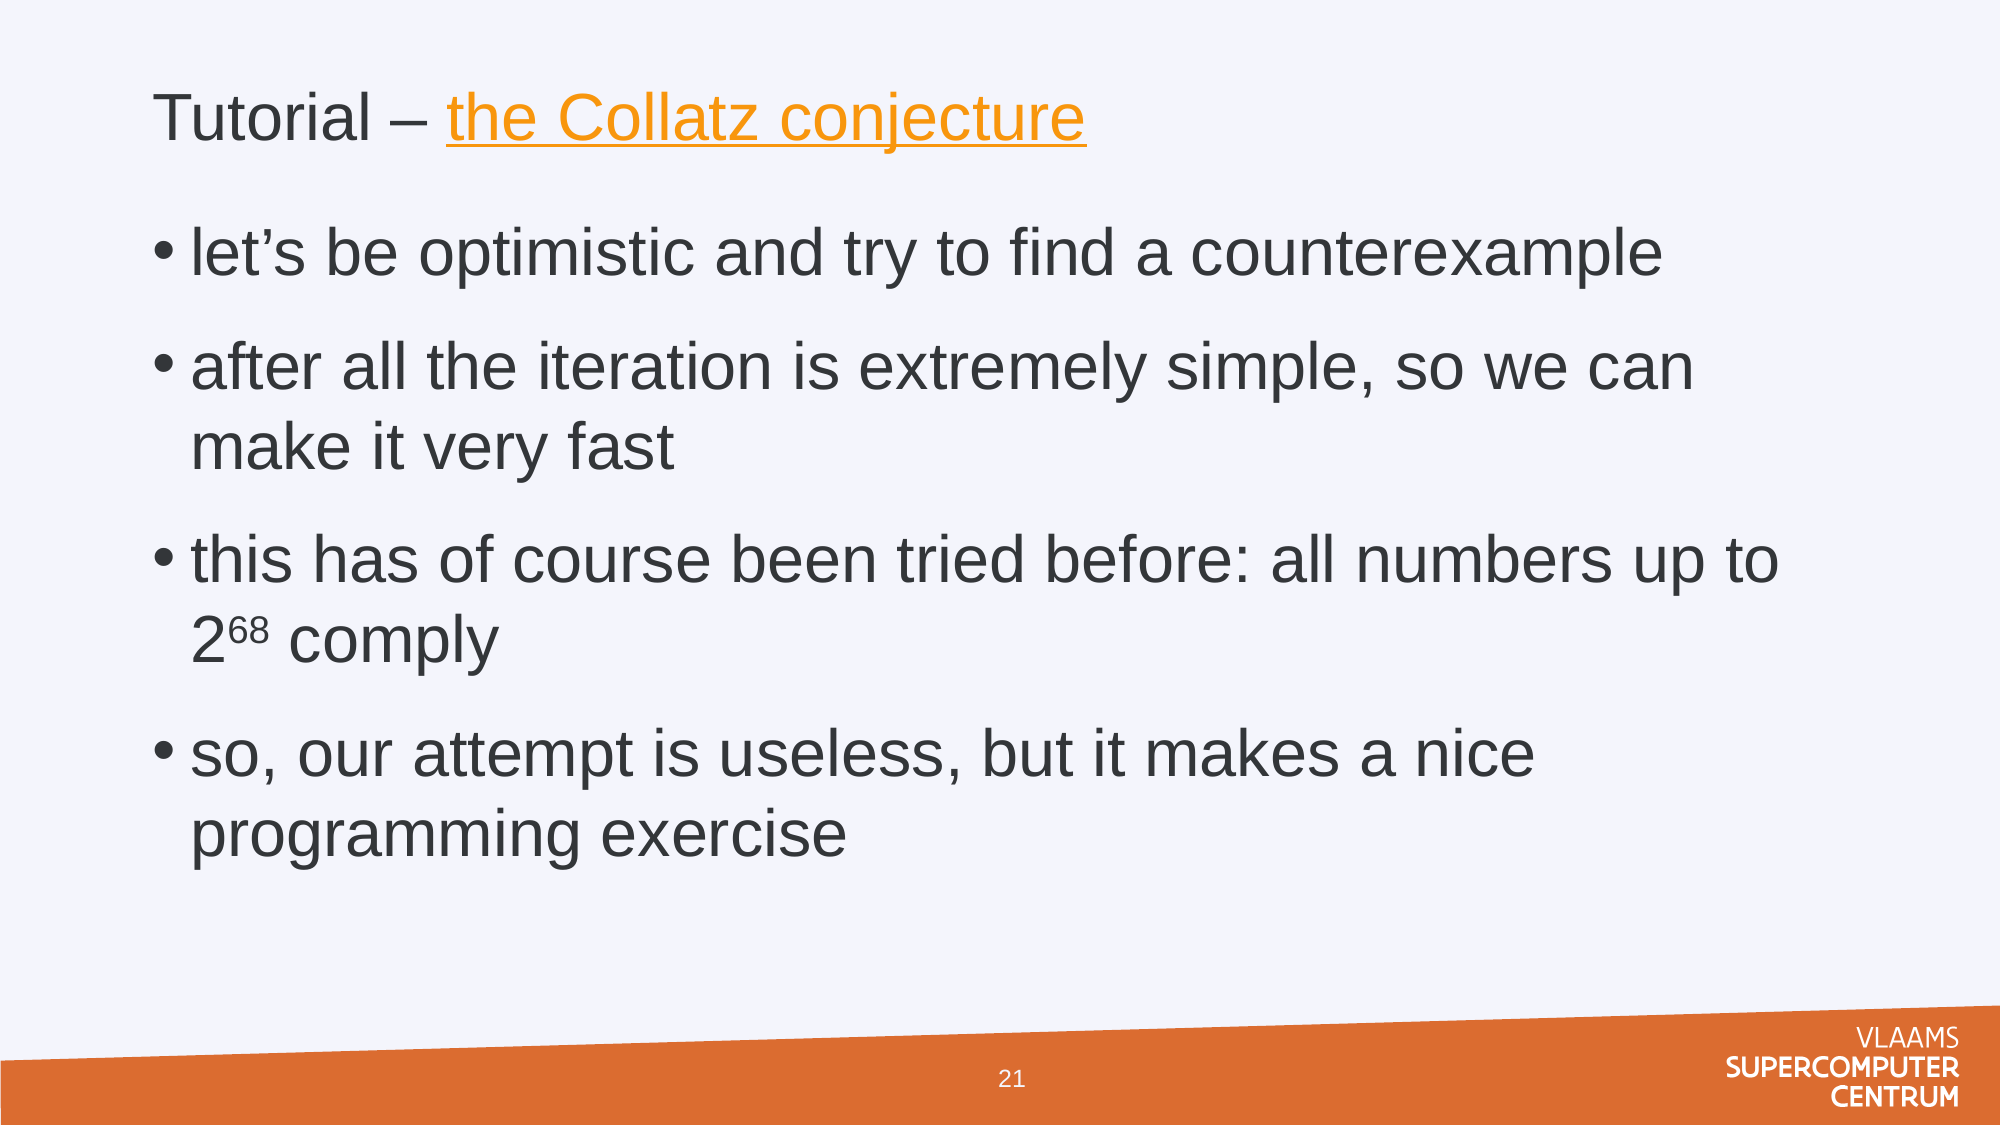

# Tutorial – the Collatz conjecture
let’s be optimistic and try to find a counterexample
after all the iteration is extremely simple, so we can make it very fast
this has of course been tried before: all numbers up to 268 comply
so, our attempt is useless, but it makes a nice programming exercise
21